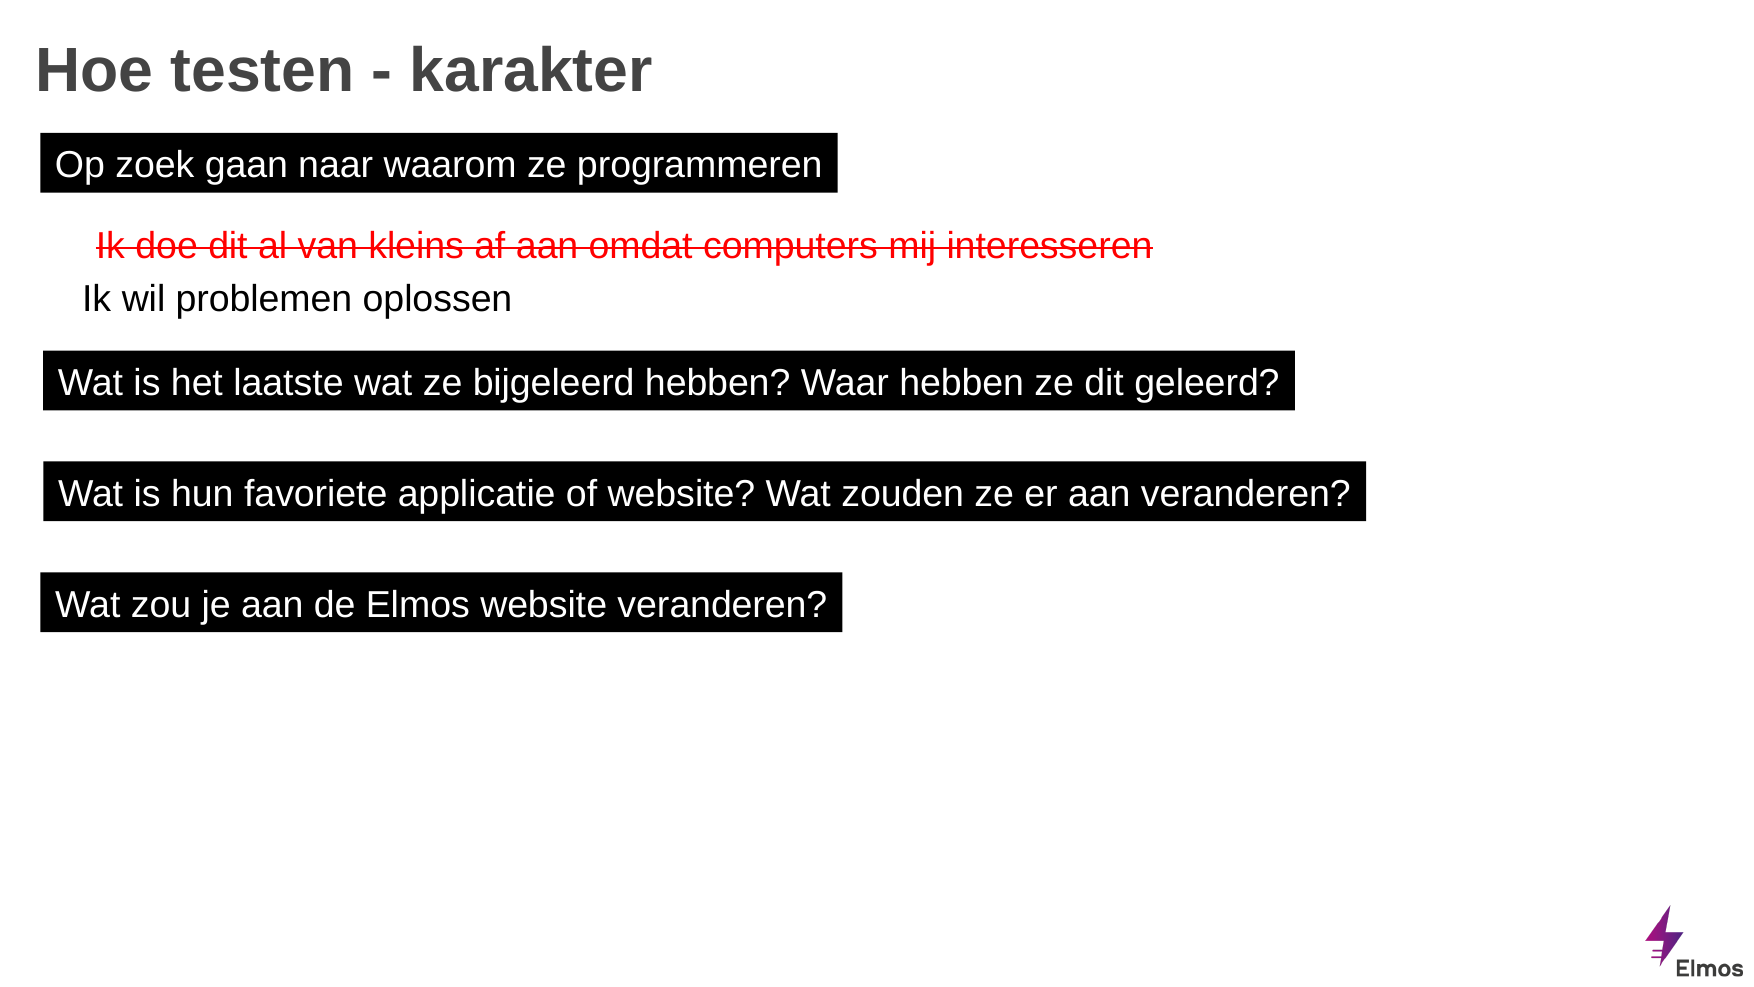

# Hoe testen - karakter
Op zoek gaan naar waarom ze programmeren
Ik doe dit al van kleins af aan omdat computers mij interesseren
Ik wil problemen oplossen
Wat is het laatste wat ze bijgeleerd hebben? Waar hebben ze dit geleerd?
Wat is hun favoriete applicatie of website? Wat zouden ze er aan veranderen?
Wat zou je aan de Elmos website veranderen?